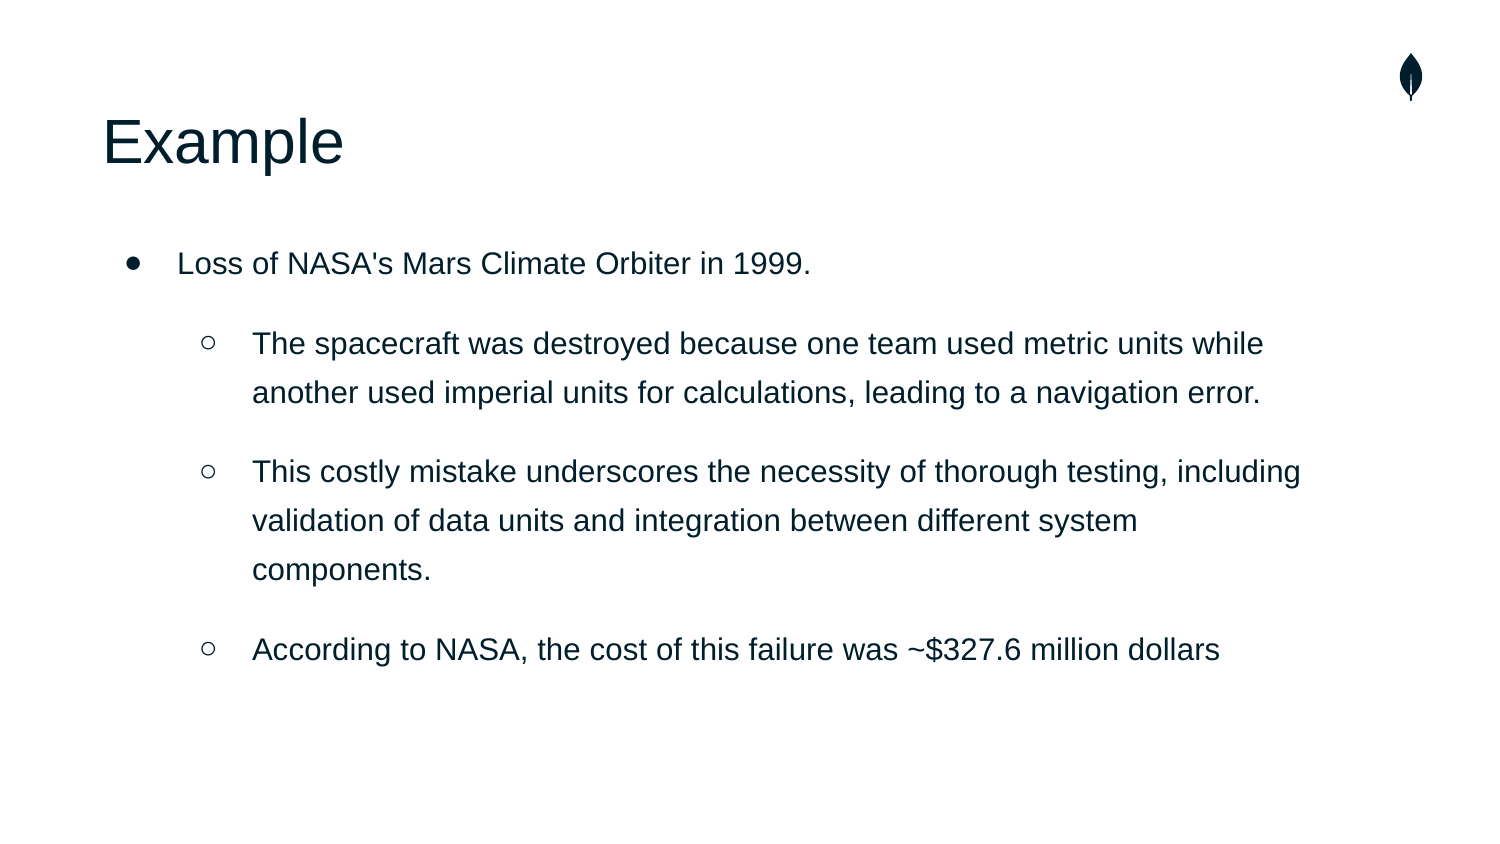

# Example
Loss of NASA's Mars Climate Orbiter in 1999.
The spacecraft was destroyed because one team used metric units while another used imperial units for calculations, leading to a navigation error.
This costly mistake underscores the necessity of thorough testing, including validation of data units and integration between different system components.
According to NASA, the cost of this failure was ~$327.6 million dollars